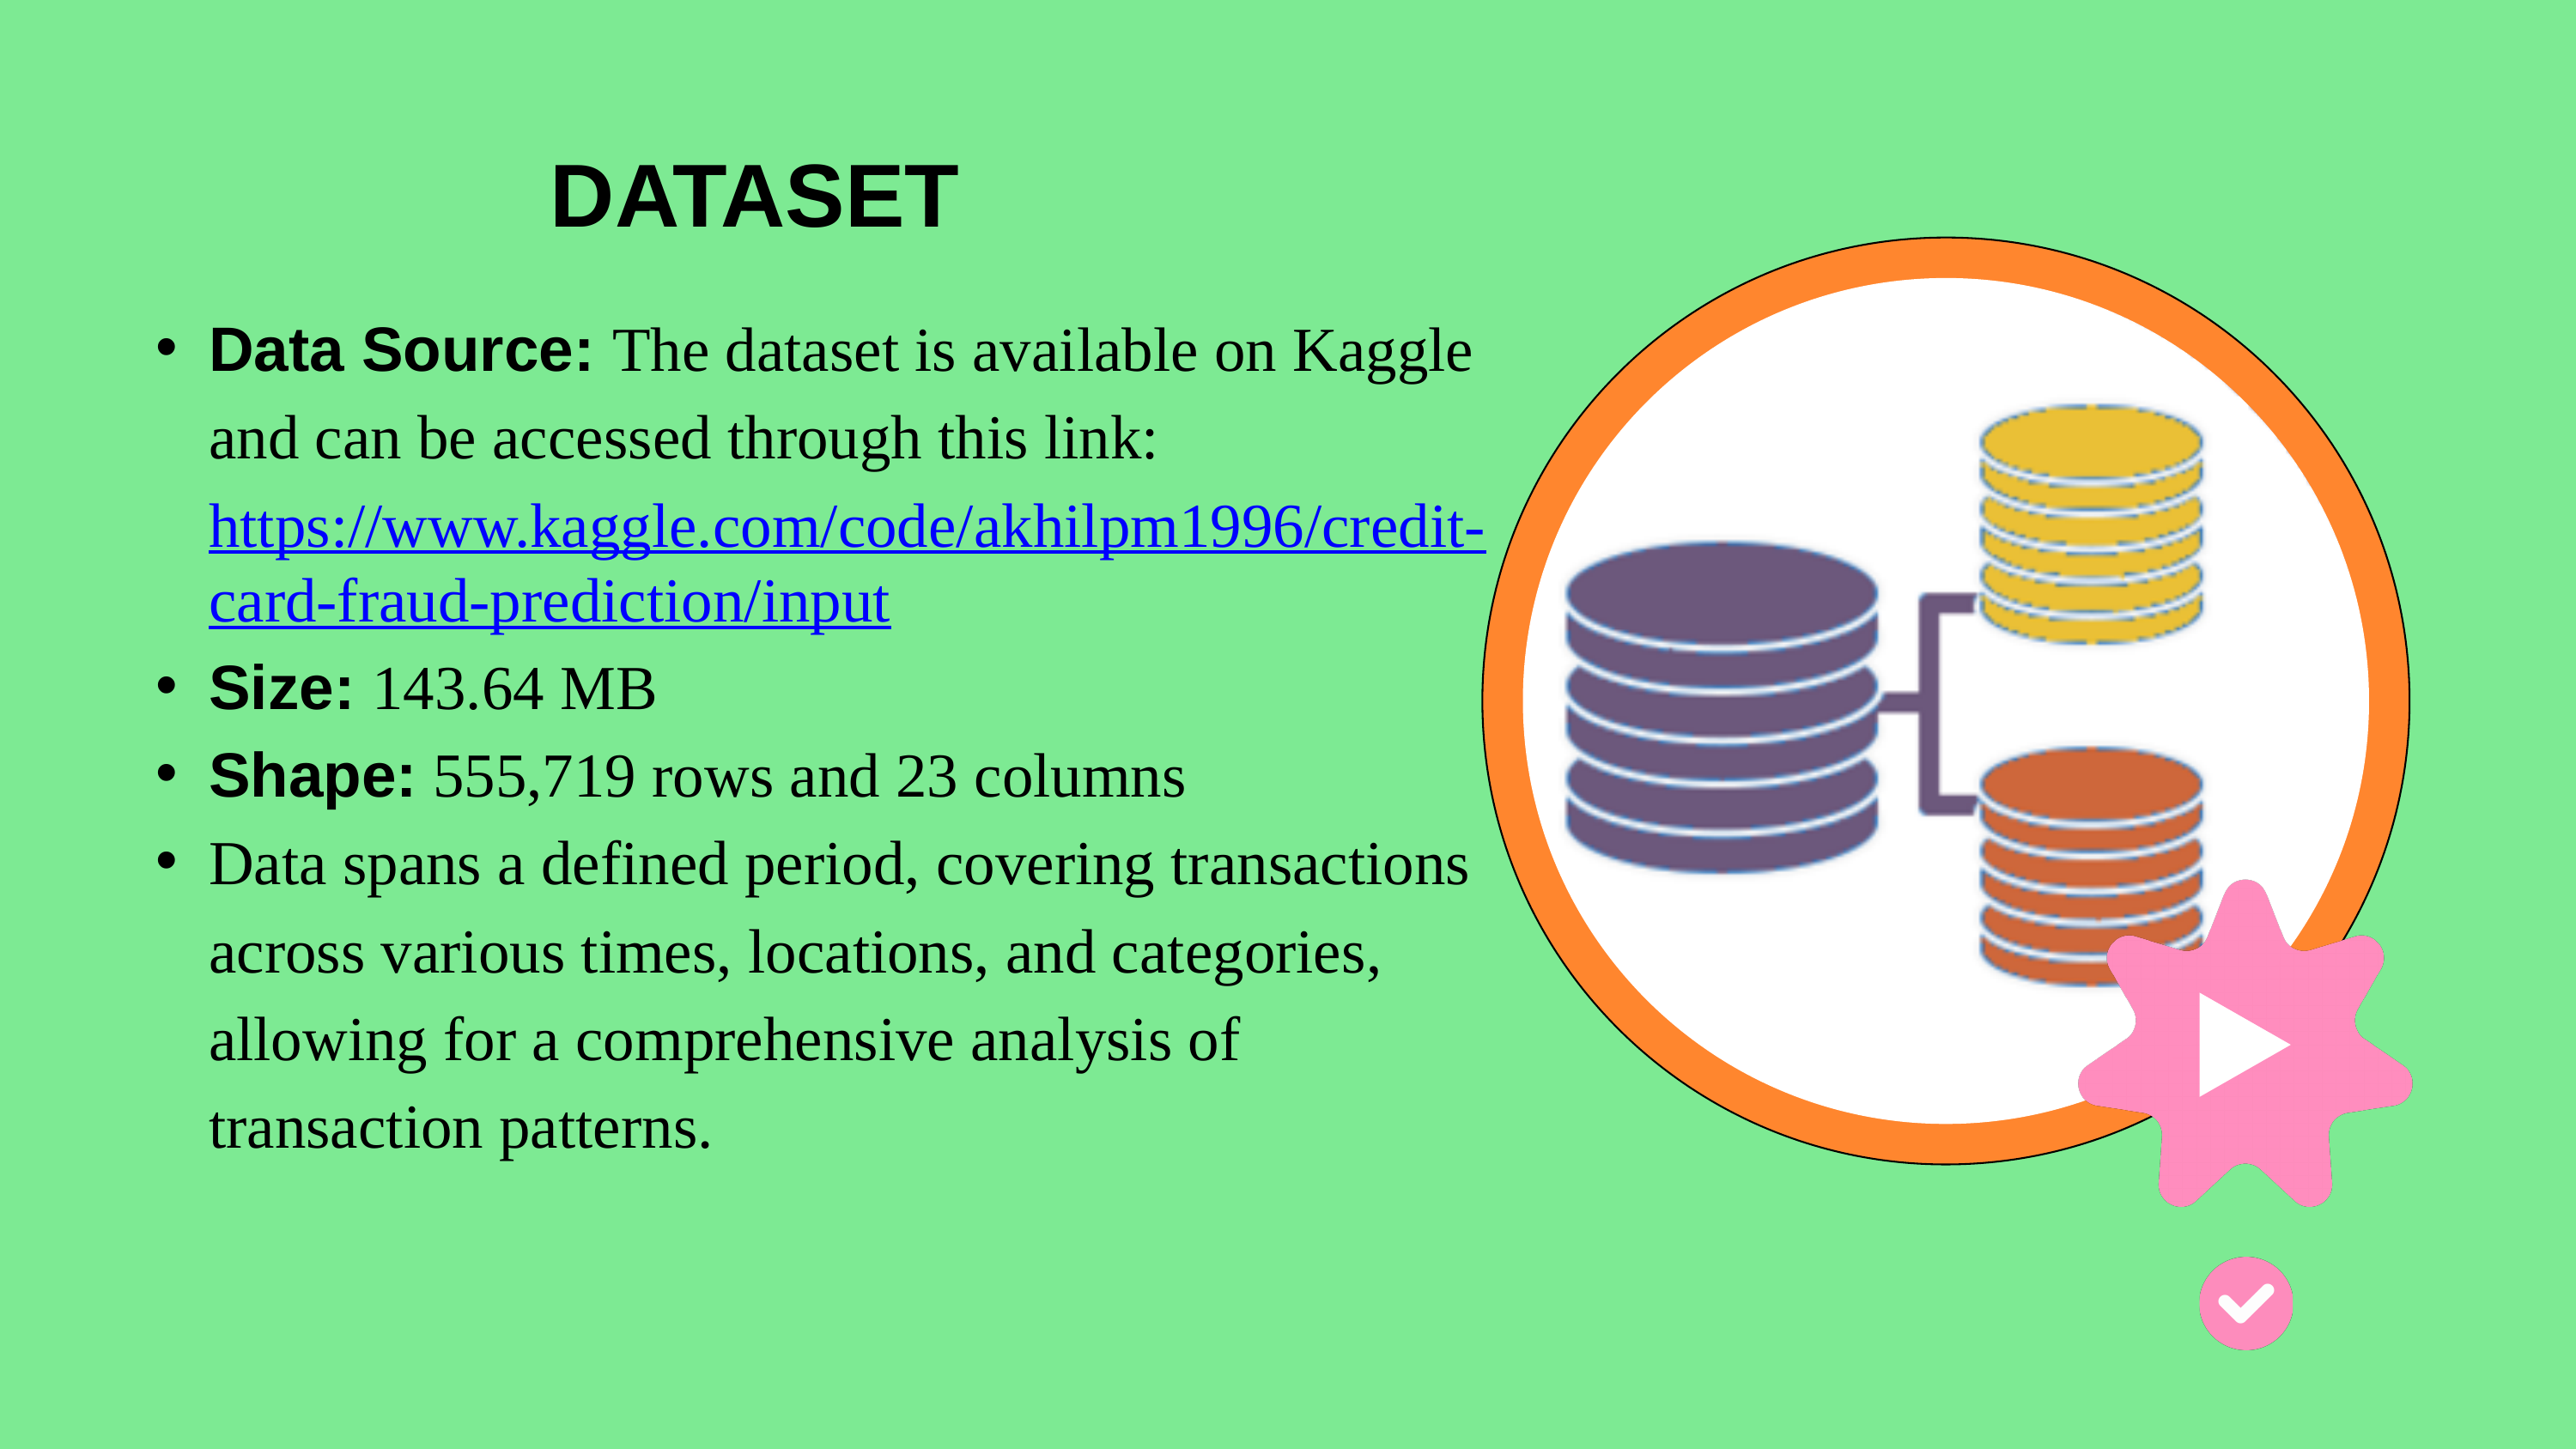

DATASET

Data Source: The dataset is available on Kaggle and can be accessed through this link:  https://www.kaggle.com/code/akhilpm1996/credit-card-fraud-prediction/input
Size: 143.64 MB
Shape: 555,719 rows and 23 columns
Data spans a defined period, covering transactions across various times, locations, and categories, allowing for a comprehensive analysis of transaction patterns.